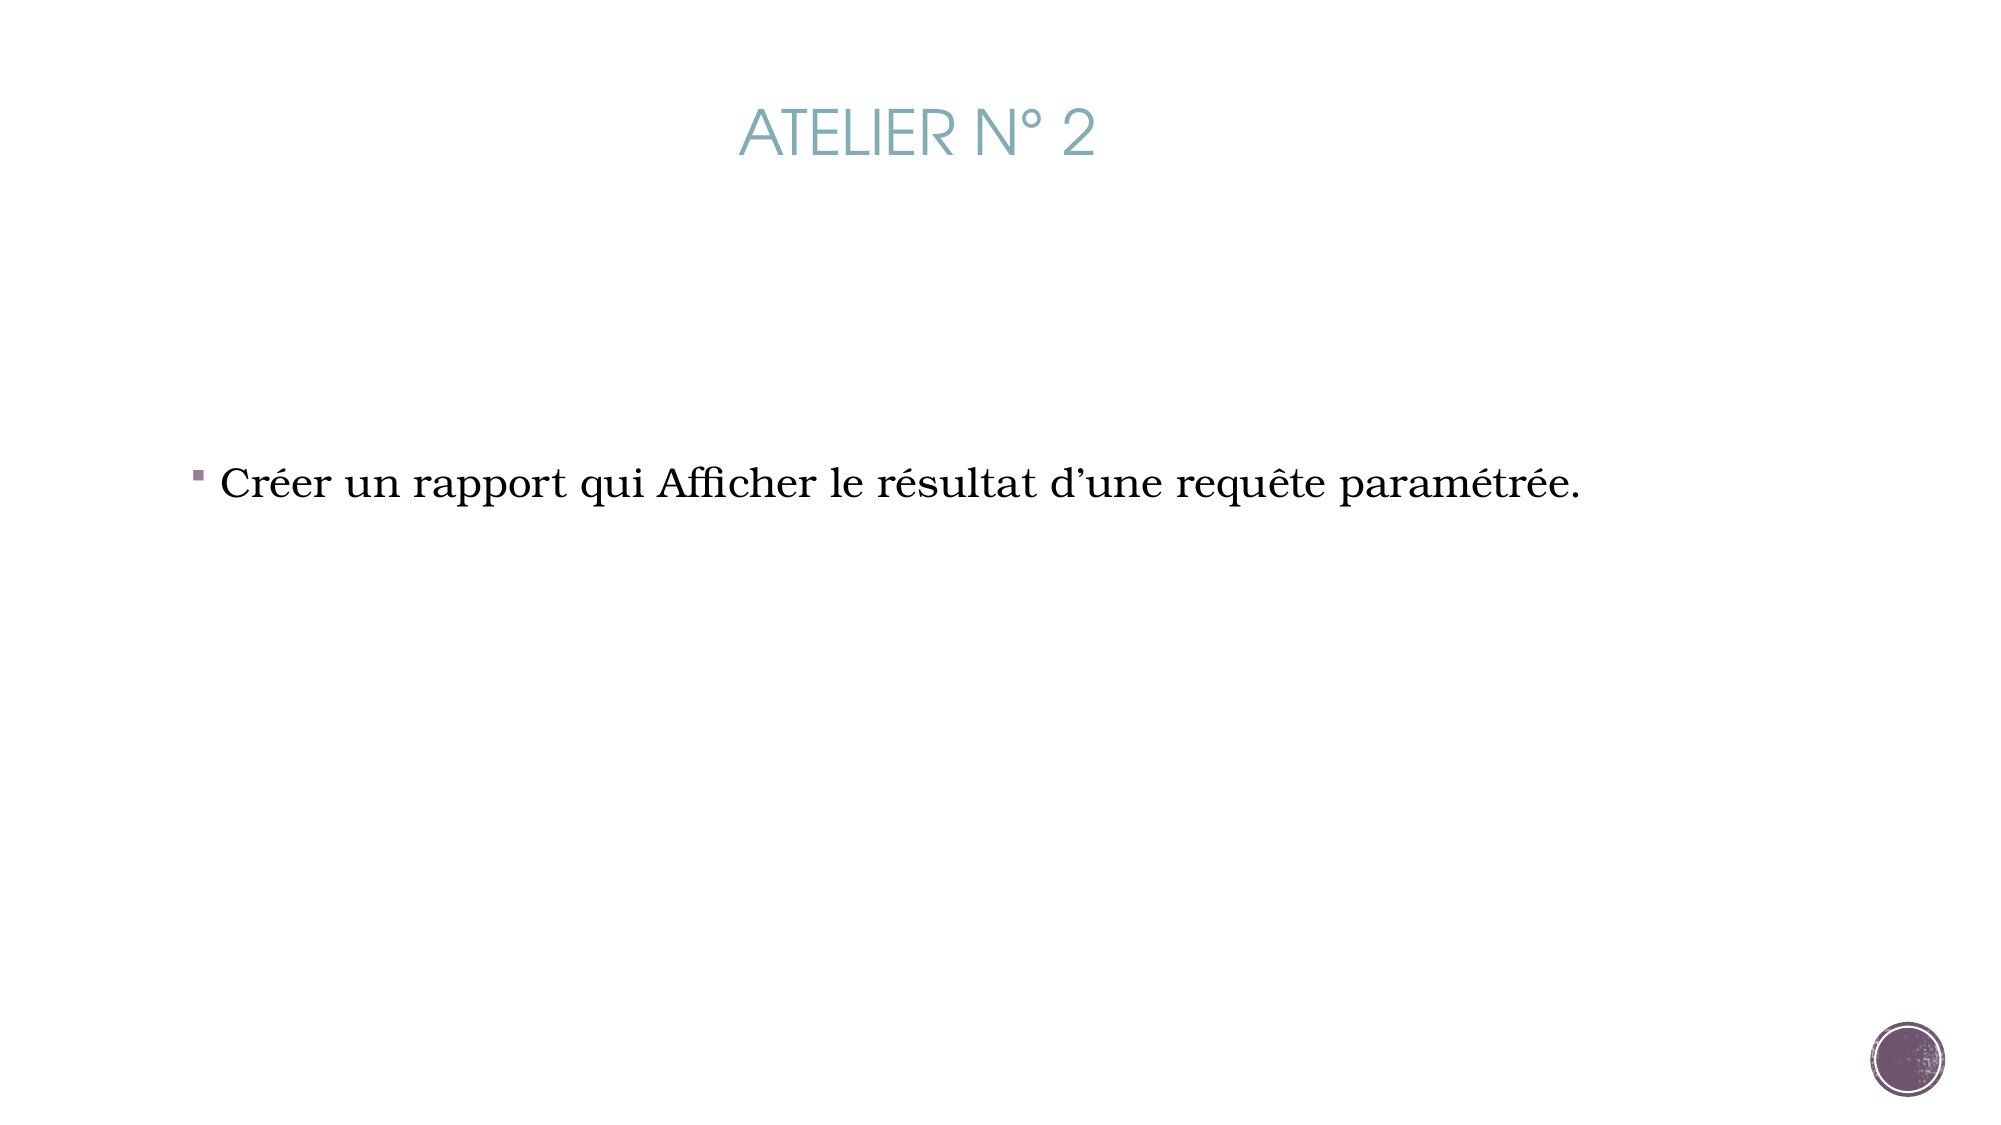

ATELIER N° 2
Créer un rapport qui Afficher le résultat d’une requête paramétrée.